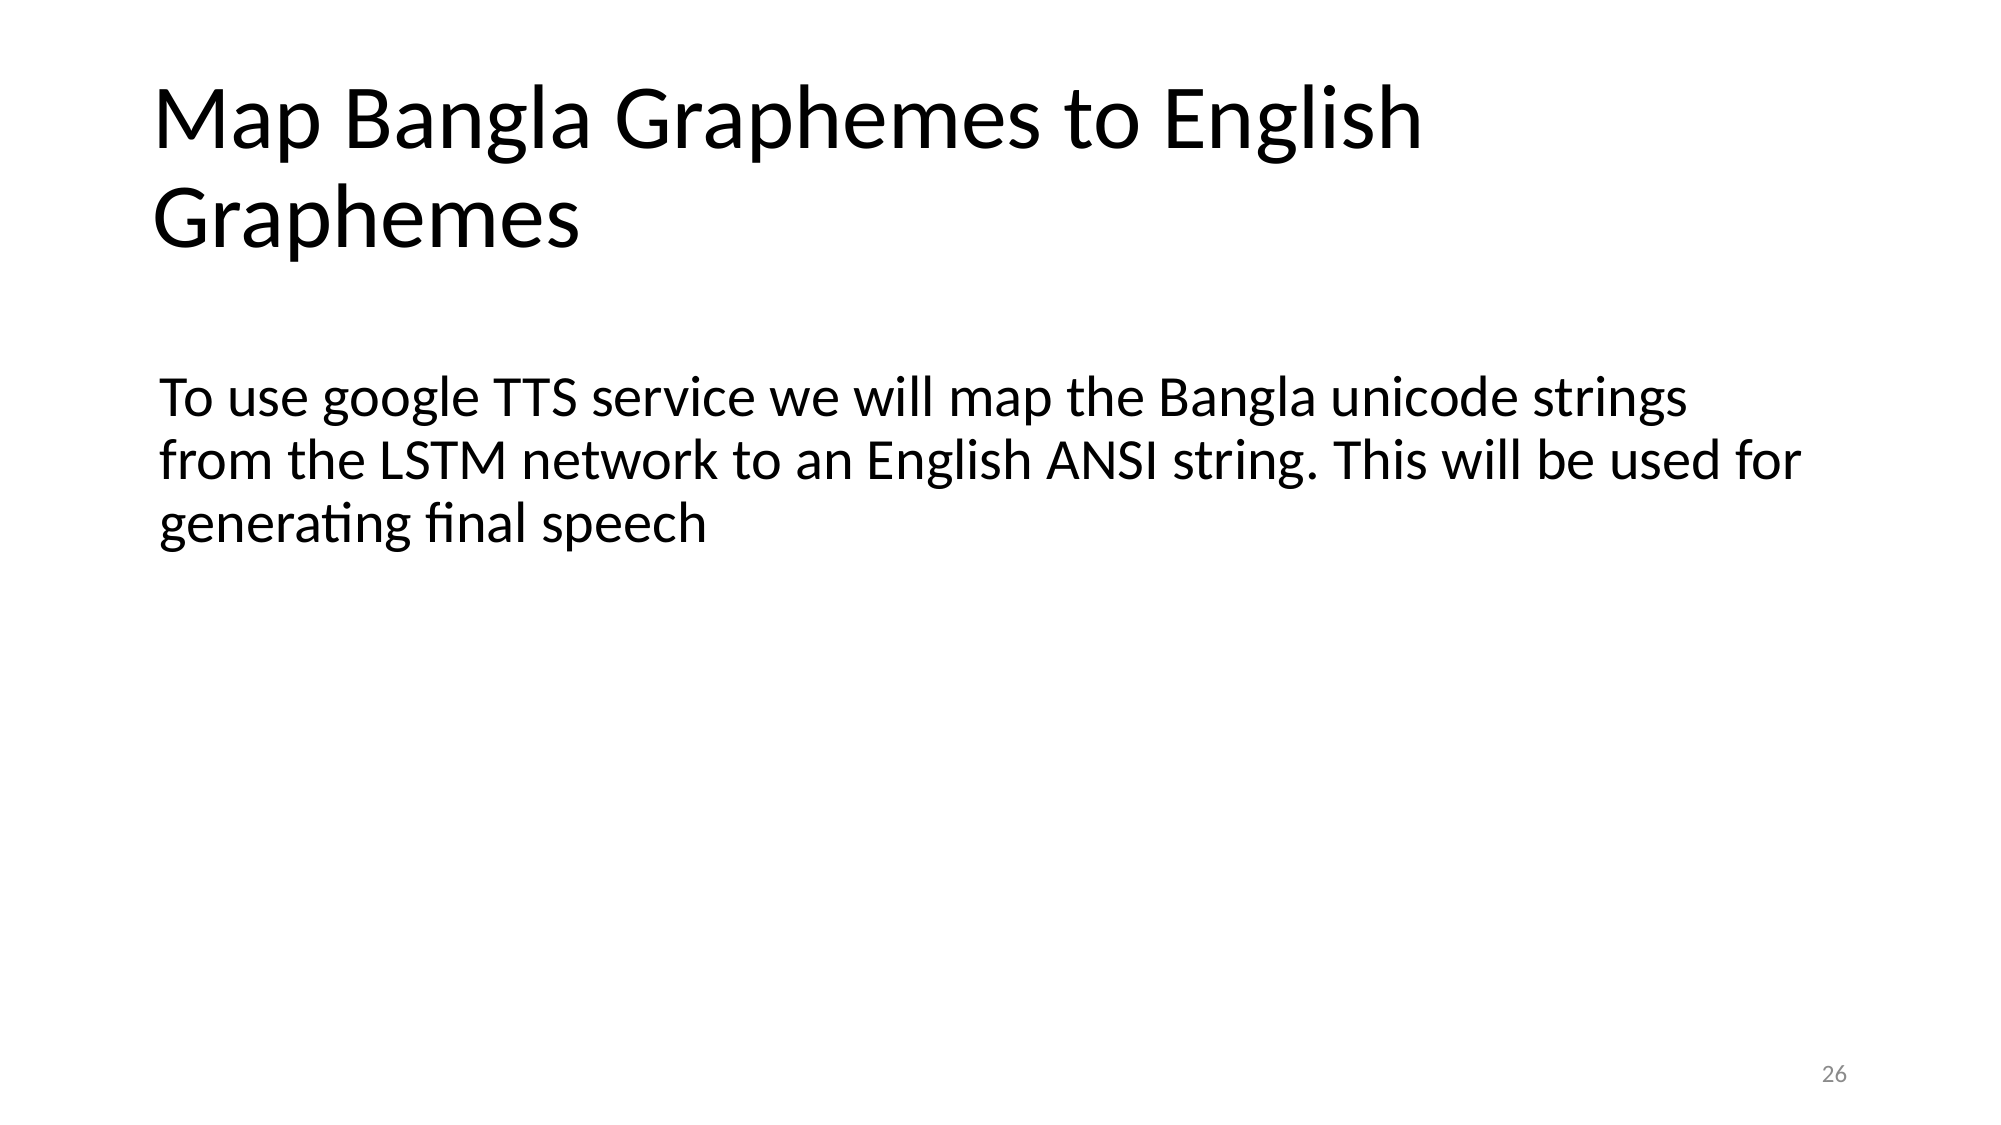

# Map Bangla Graphemes to English Graphemes
To use google TTS service we will map the Bangla unicode strings from the LSTM network to an English ANSI string. This will be used for generating final speech
26